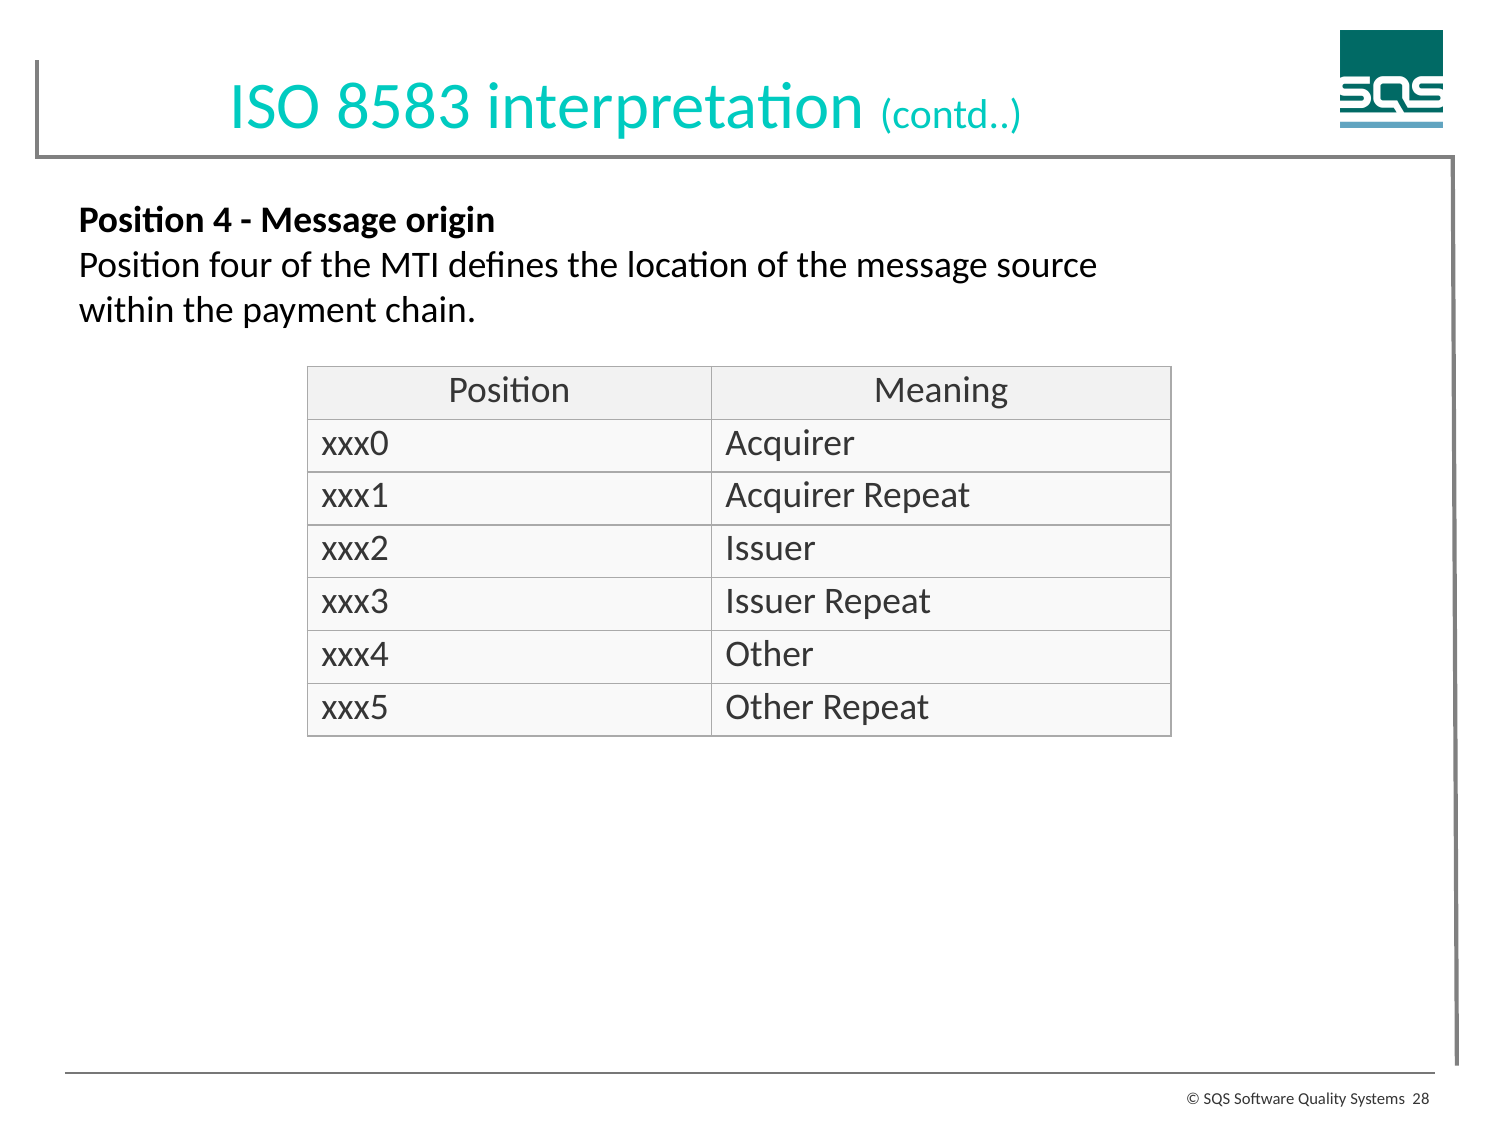

ISO 8583 interpretation (contd..)
Position 4 - Message origin
Position four of the MTI defines the location of the message source
within the payment chain.
| Position | Meaning |
| --- | --- |
| xxx0 | Acquirer |
| xxx1 | Acquirer Repeat |
| xxx2 | Issuer |
| xxx3 | Issuer Repeat |
| xxx4 | Other |
| xxx5 | Other Repeat |
28
© SQS Software Quality Systems